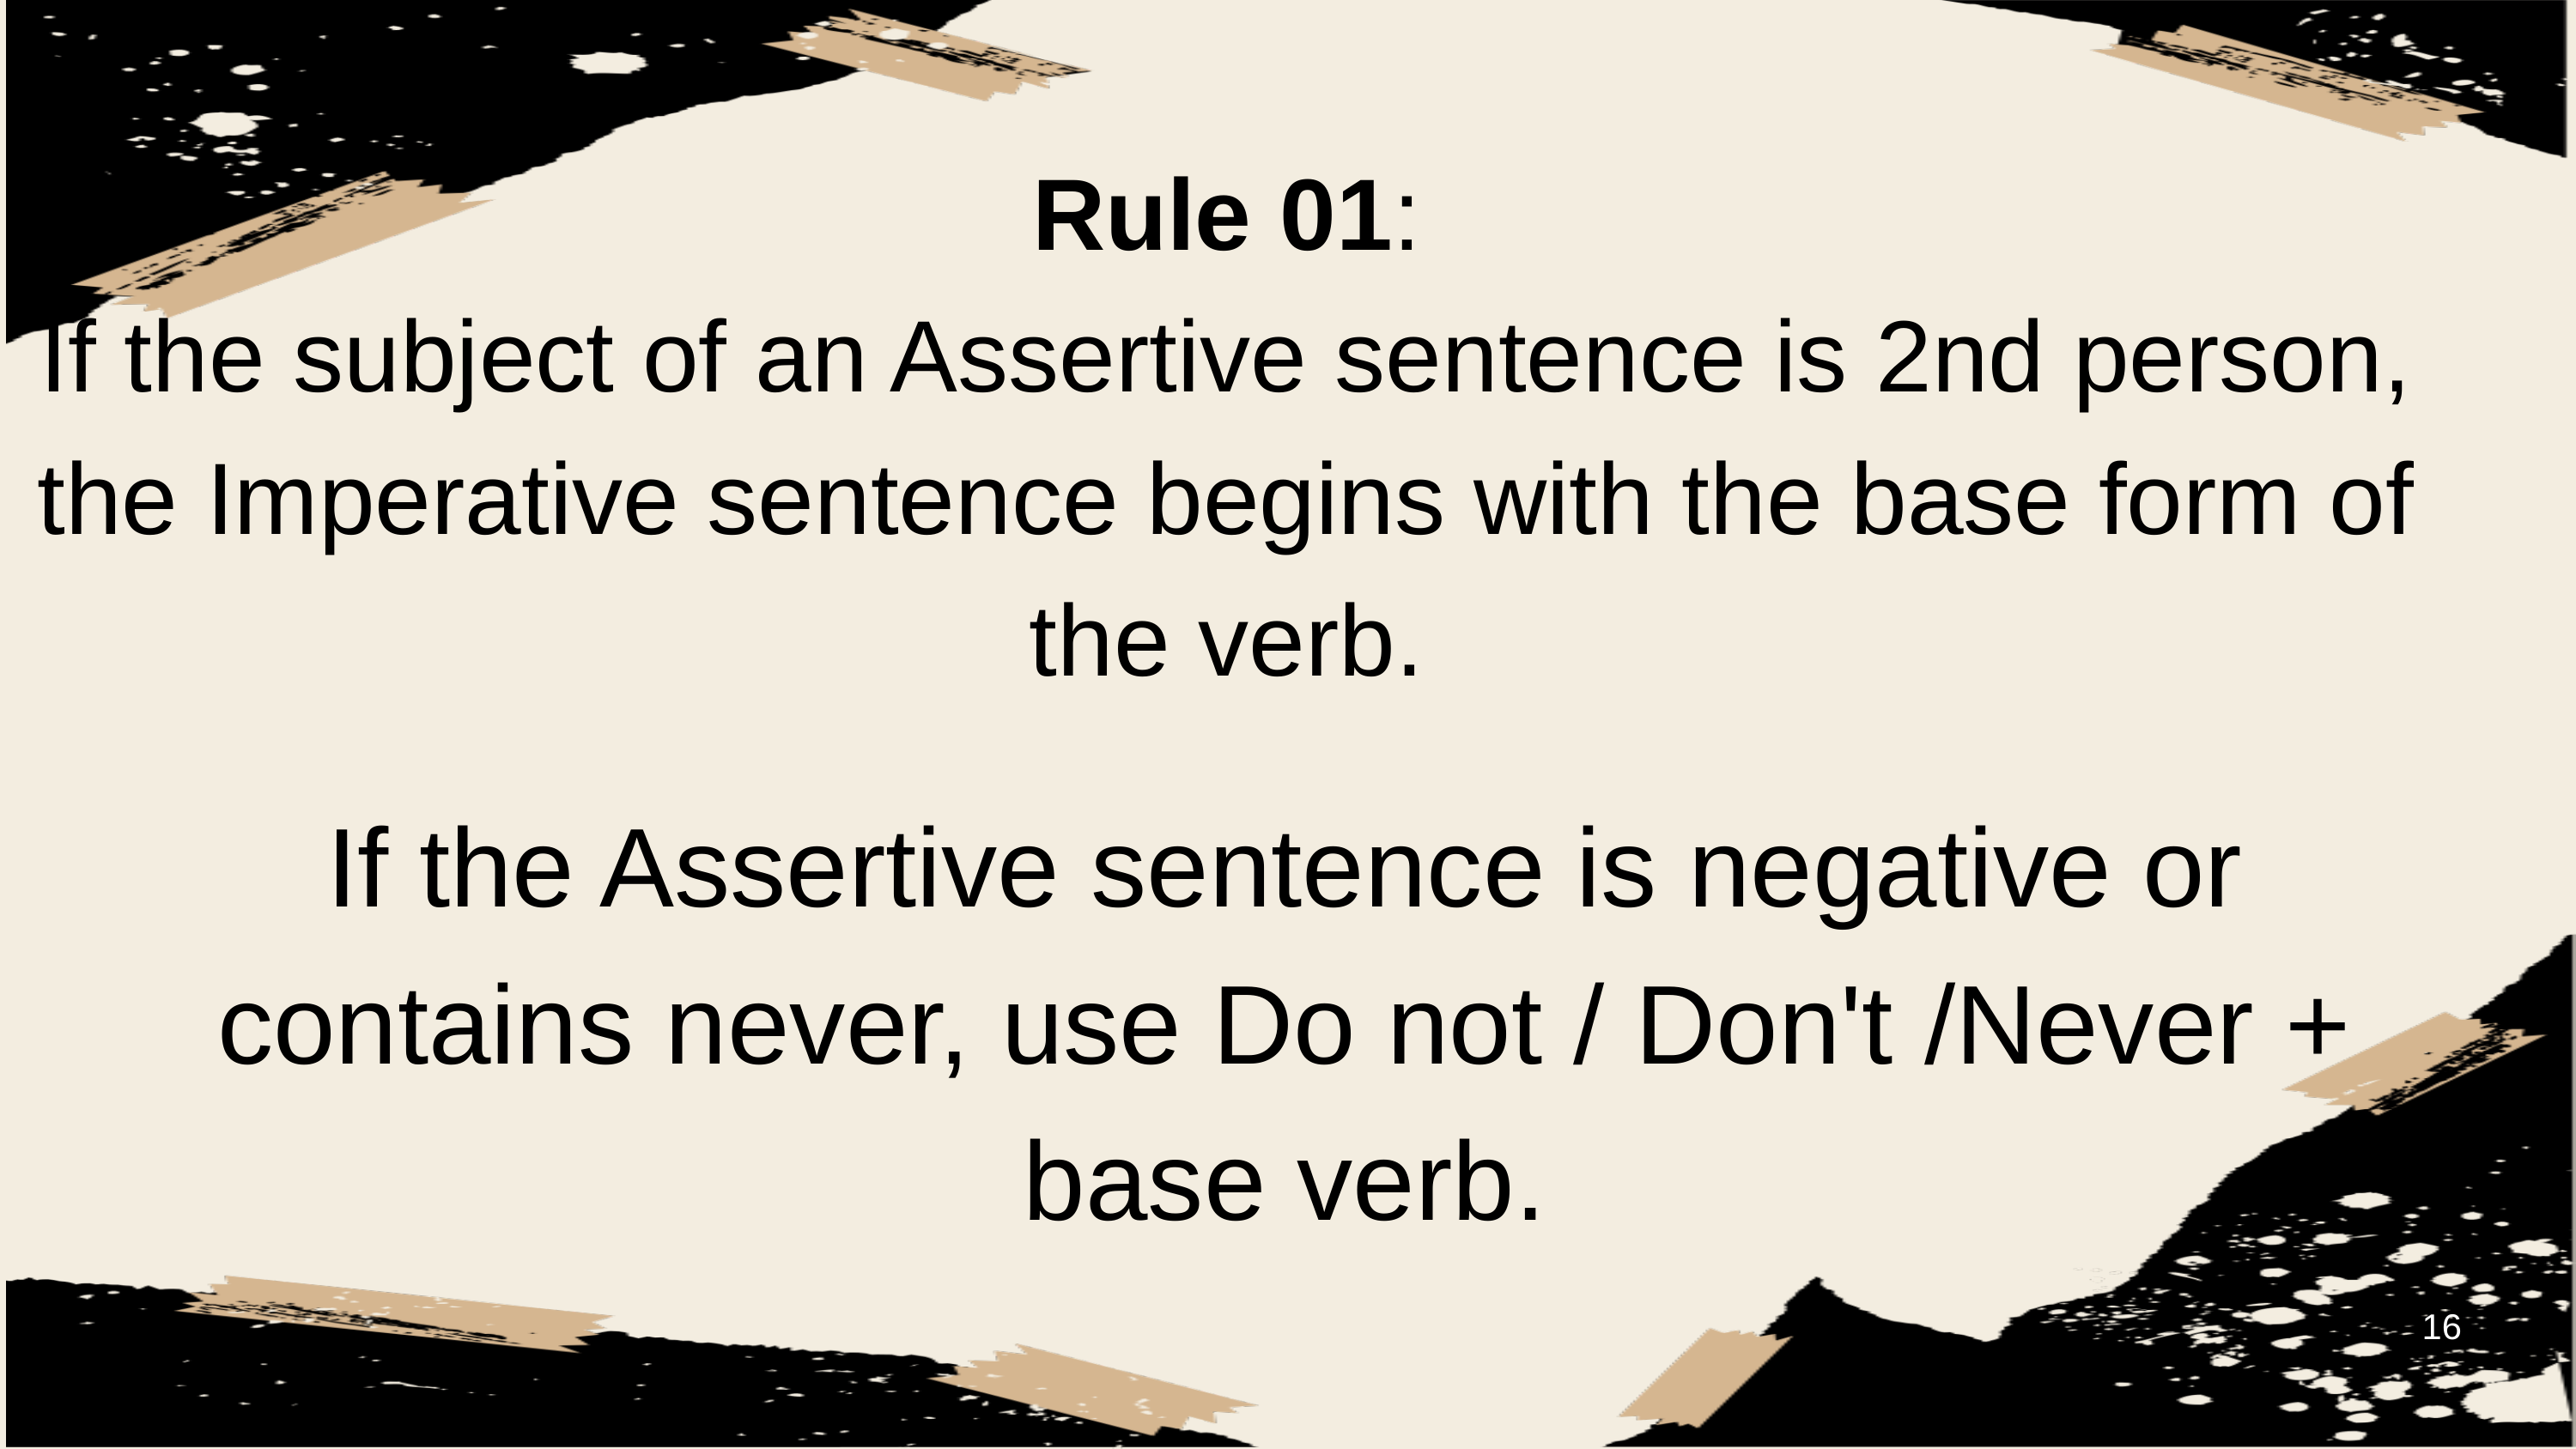

Rule 01:
If the subject of an Assertive sentence is 2nd person, the Imperative sentence begins with the base form of the verb.

If the Assertive sentence is negative or contains never, use Do not / Don't /Never + base verb.
16